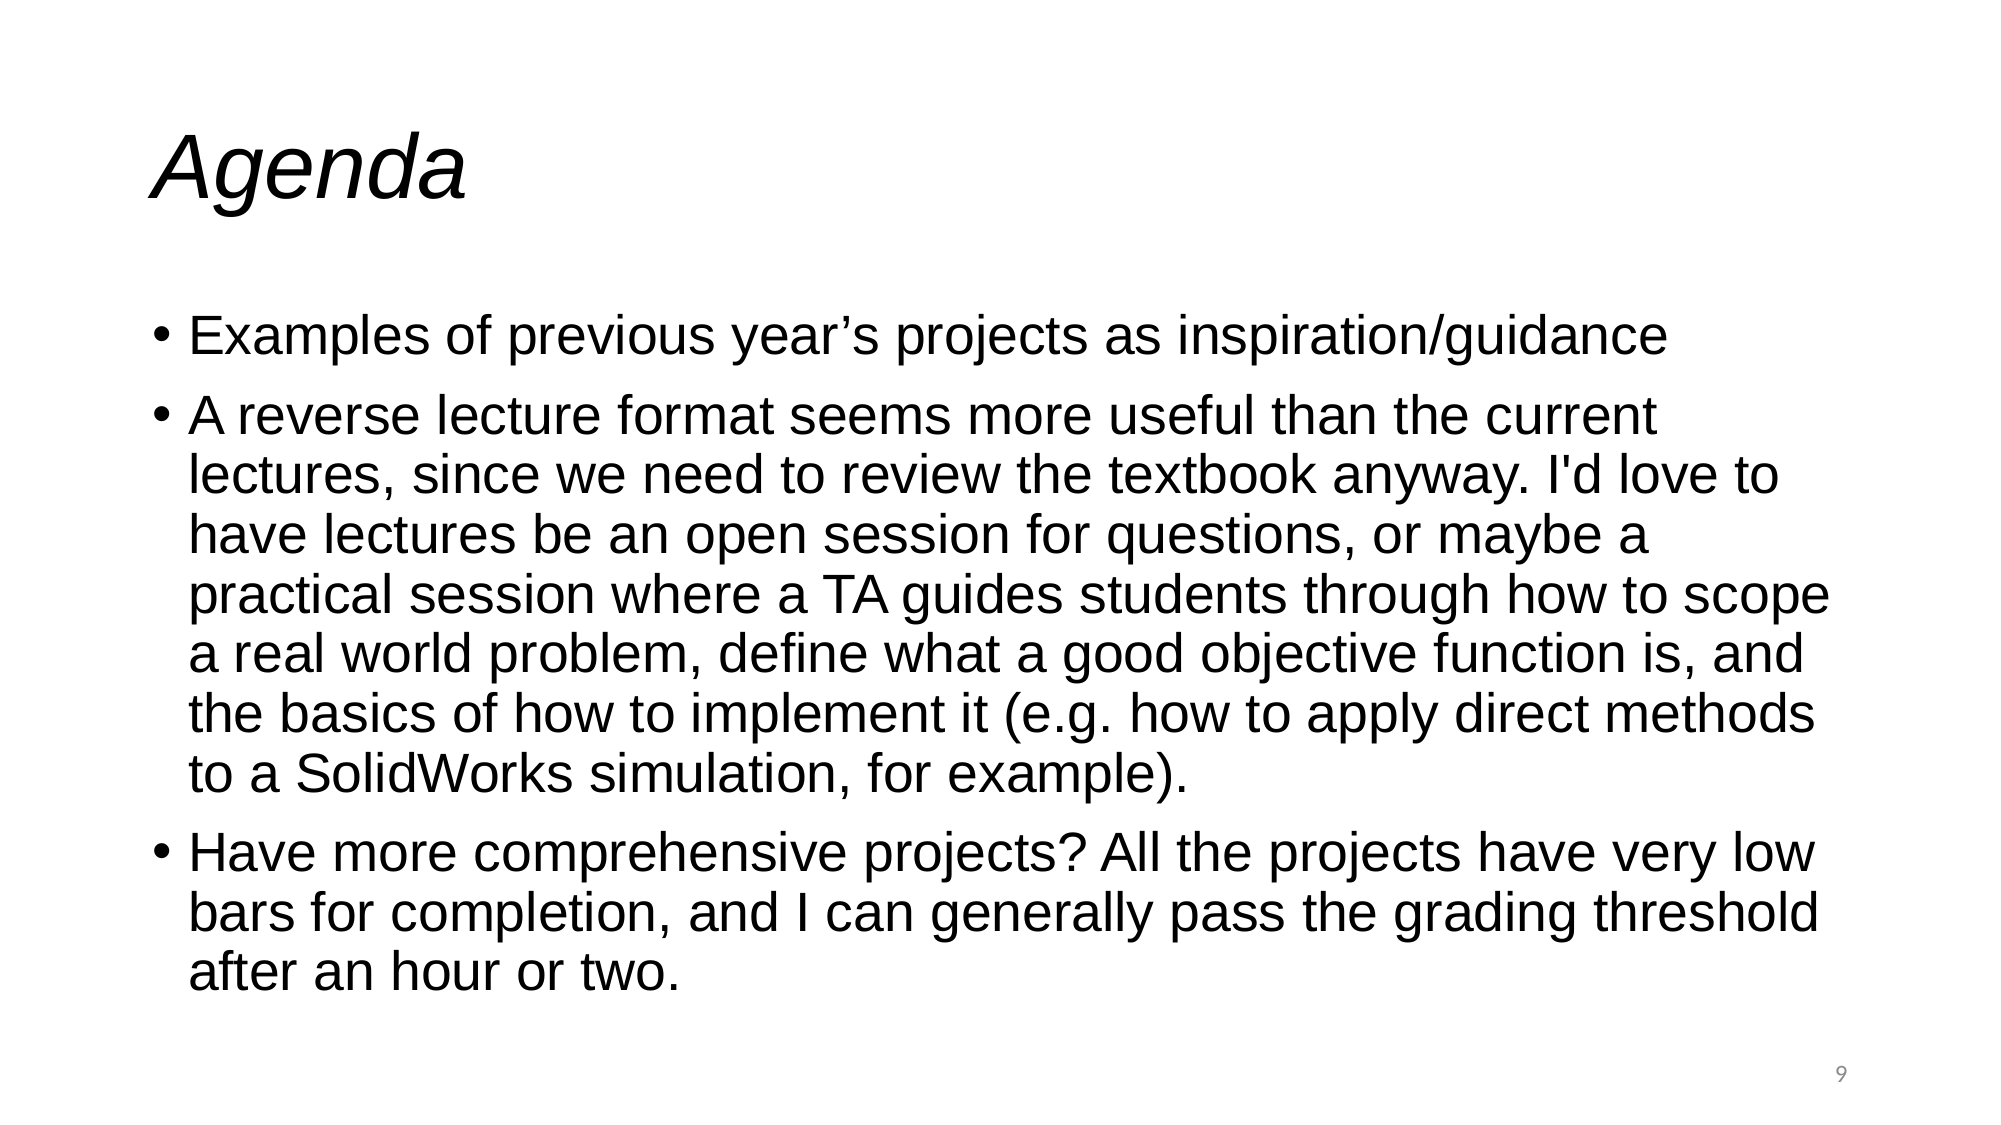

# Agenda
Examples of previous year’s projects as inspiration/guidance
A reverse lecture format seems more useful than the current lectures, since we need to review the textbook anyway. I'd love to have lectures be an open session for questions, or maybe a practical session where a TA guides students through how to scope a real world problem, define what a good objective function is, and the basics of how to implement it (e.g. how to apply direct methods to a SolidWorks simulation, for example).
Have more comprehensive projects? All the projects have very low bars for completion, and I can generally pass the grading threshold after an hour or two.
9